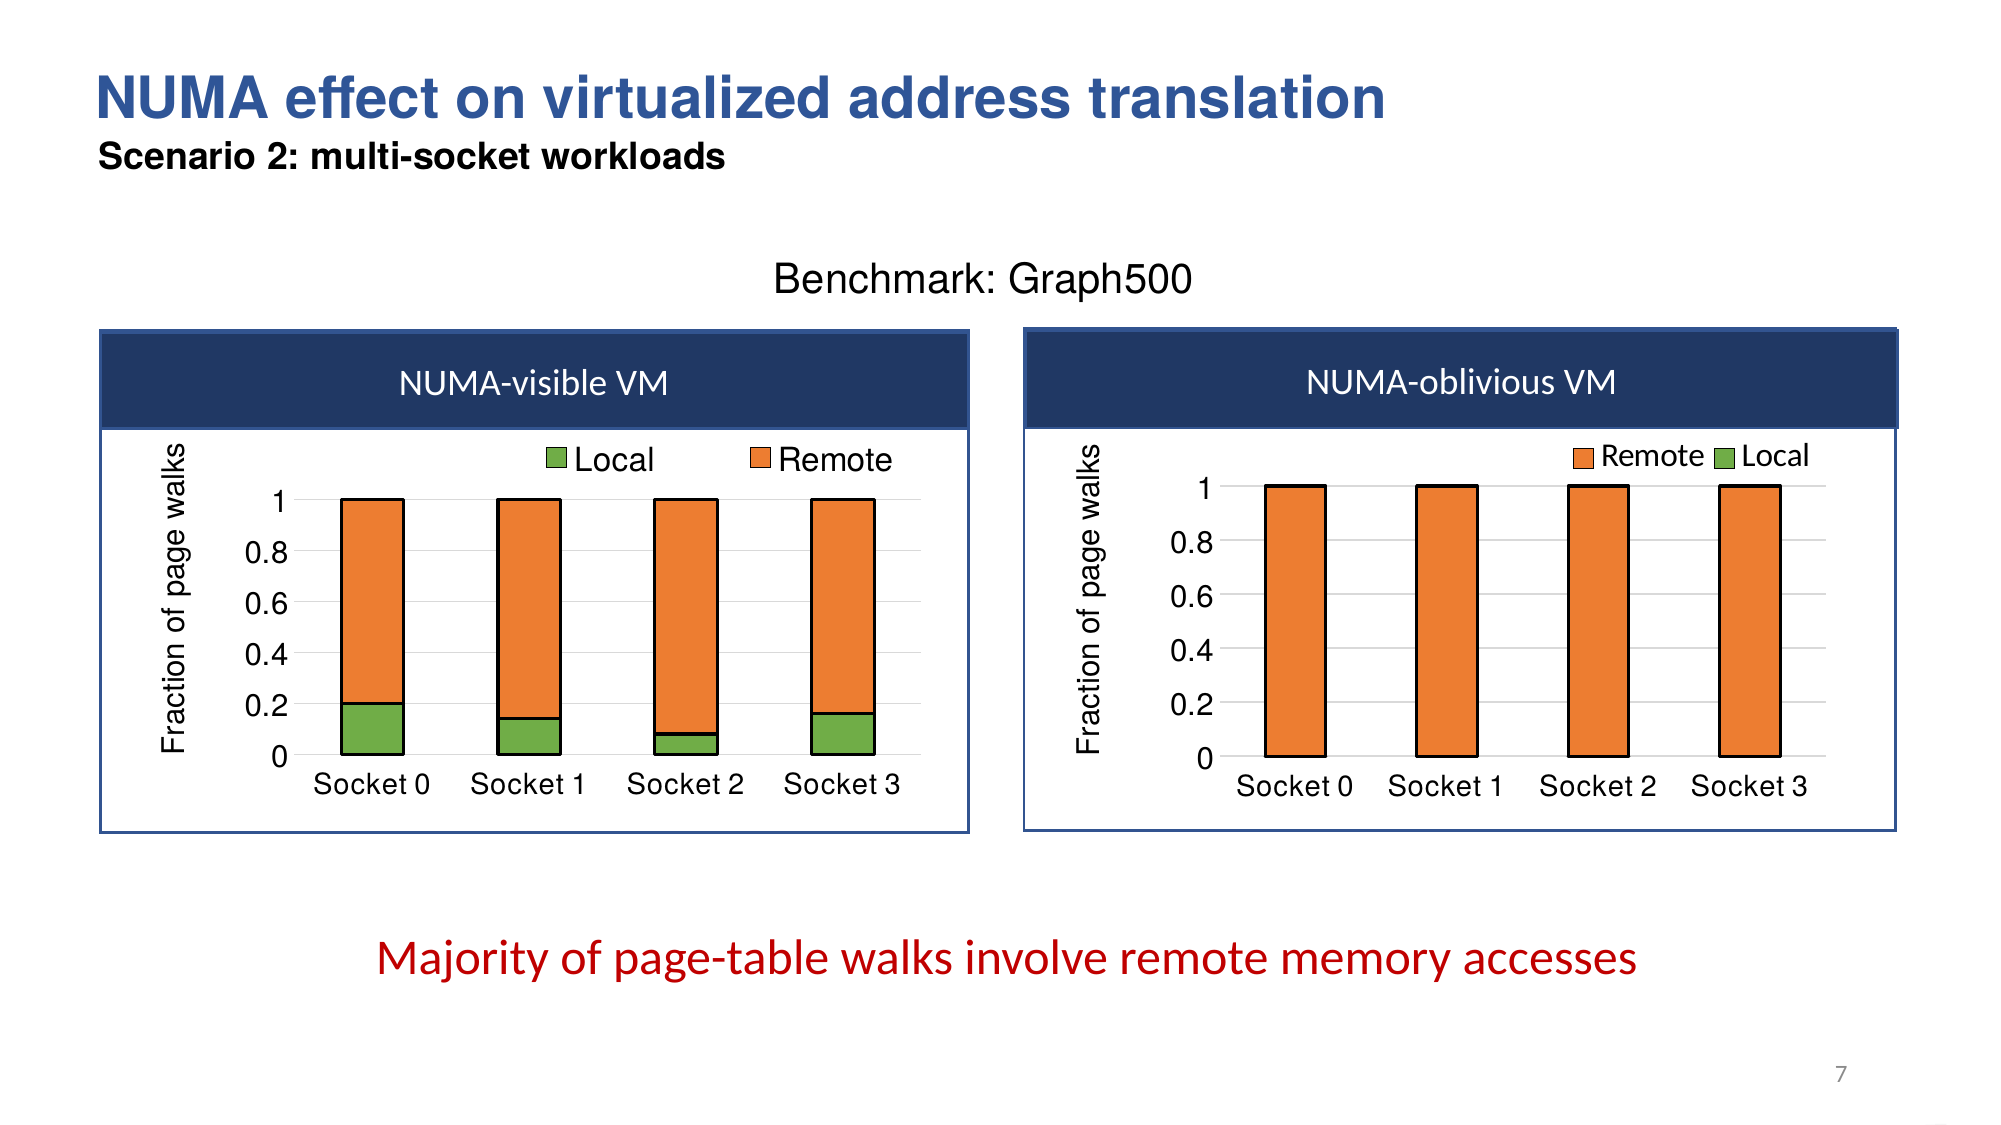

NUMA effect on virtualized address translation
Scenario 2: multi-socket workloads

Benchmark: Graph500

### Chart

| Category | Local | Remote |
|---|---|---|
| Socket 0 | 0.0 | 1.0 |
| Socket 1 | 0.0 | 1.0 |
| Socket 2 | 0.0 | 1.0 |
| Socket 3 | 0.0 | 1.0 |
NUMA-oblivious VM

NUMA-visible VM

### Chart

| Category | Local | Remote |
|---|---|---|
| Socket 0 | 0.2 | 0.8 |
| Socket 1 | 0.14 | 0.86 |
| Socket 2 | 0.08 | 0.92 |
| Socket 3 | 0.16 | 0.84 |
Majority of page-table walks involve remote memory accesses
7
7
7